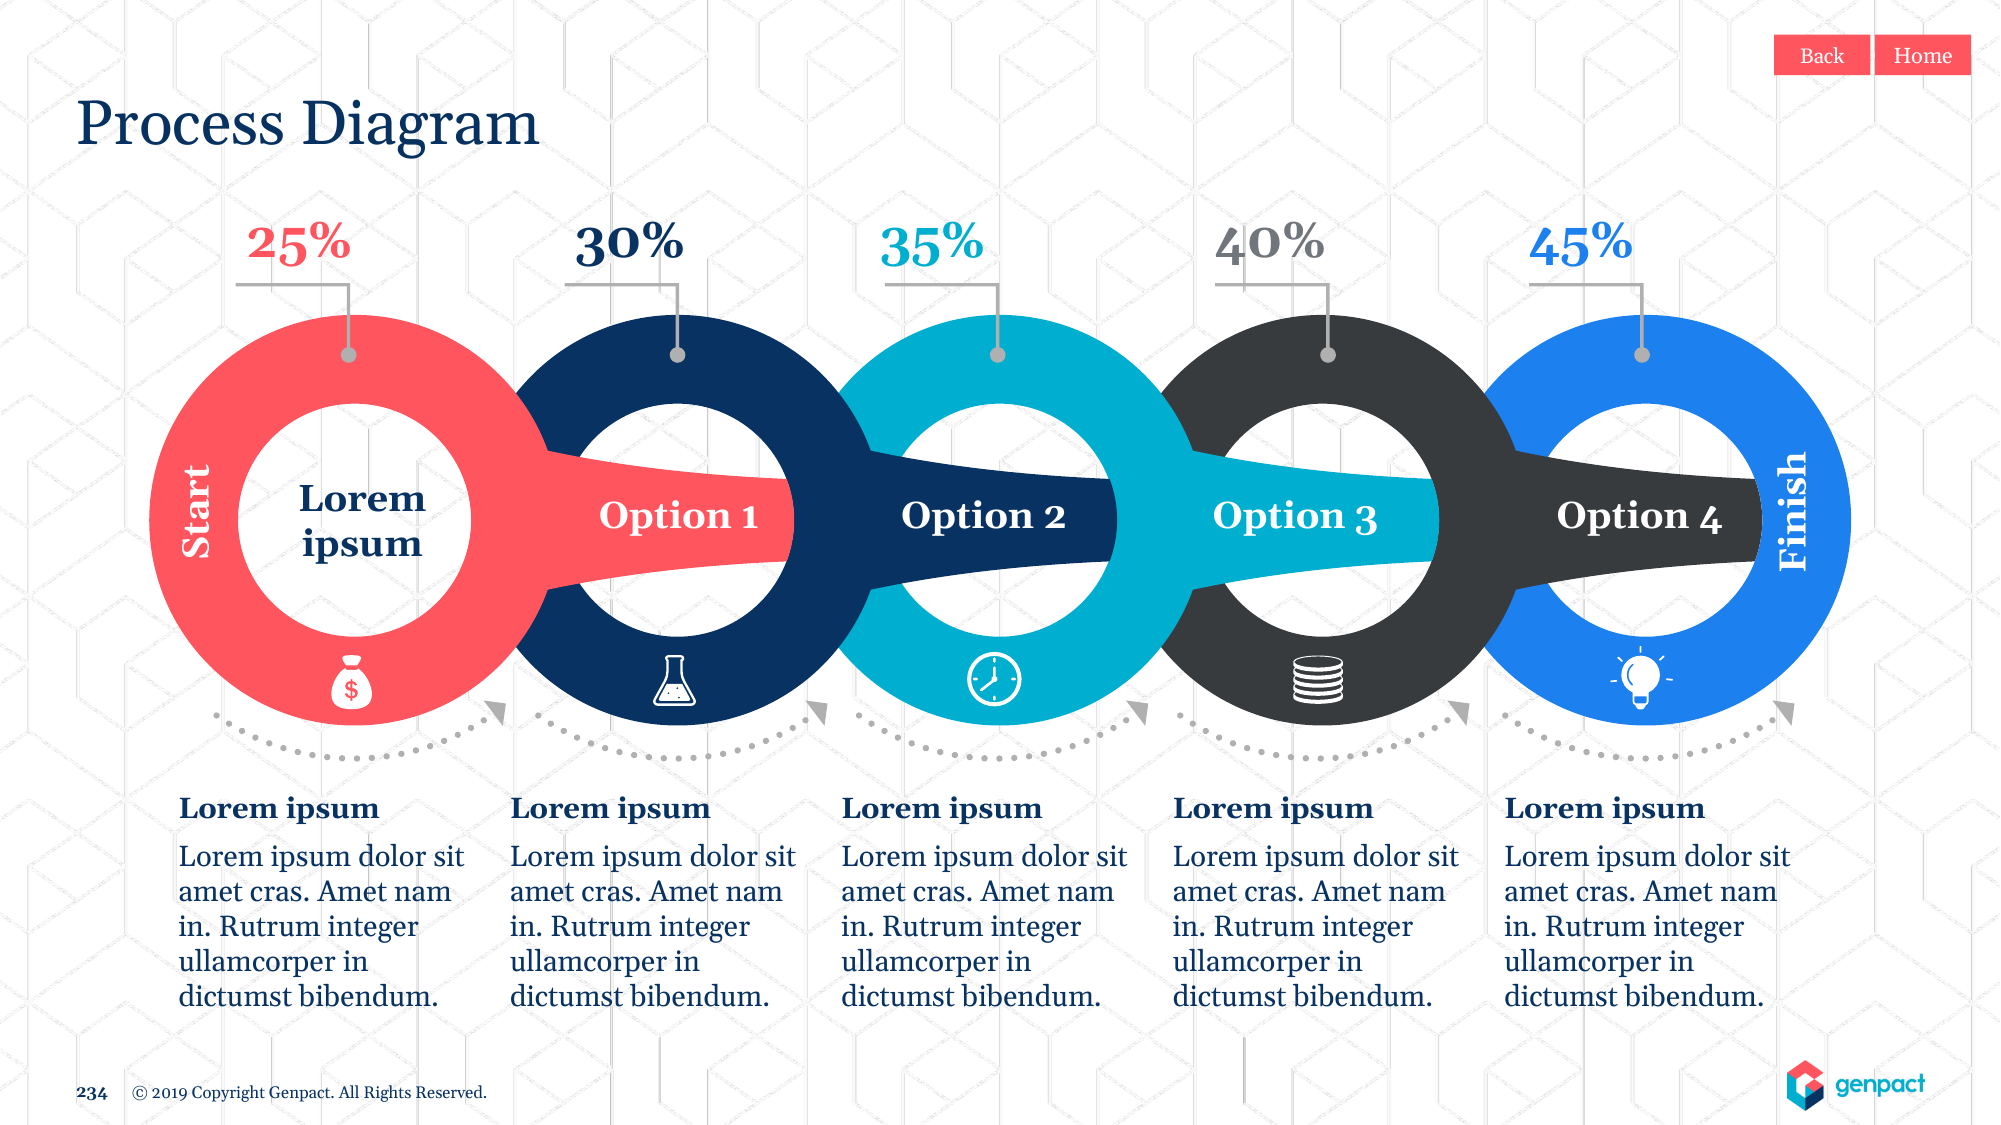

Back
Home
# Process Diagram
25%
30%
35%
40%
45%

Lorem ipsum
Start
Finish
Option 1
Option 2
Option 3
Option 4

Lorem ipsum
Lorem ipsum dolor sit amet cras. Amet nam in. Rutrum integer ullamcorper in dictumst bibendum.
Lorem ipsum
Lorem ipsum dolor sit amet cras. Amet nam in. Rutrum integer ullamcorper in dictumst bibendum.
Lorem ipsum
Lorem ipsum dolor sit amet cras. Amet nam in. Rutrum integer ullamcorper in dictumst bibendum.
Lorem ipsum
Lorem ipsum dolor sit amet cras. Amet nam in. Rutrum integer ullamcorper in dictumst bibendum.
Lorem ipsum
Lorem ipsum dolor sit amet cras. Amet nam in. Rutrum integer ullamcorper in dictumst bibendum.